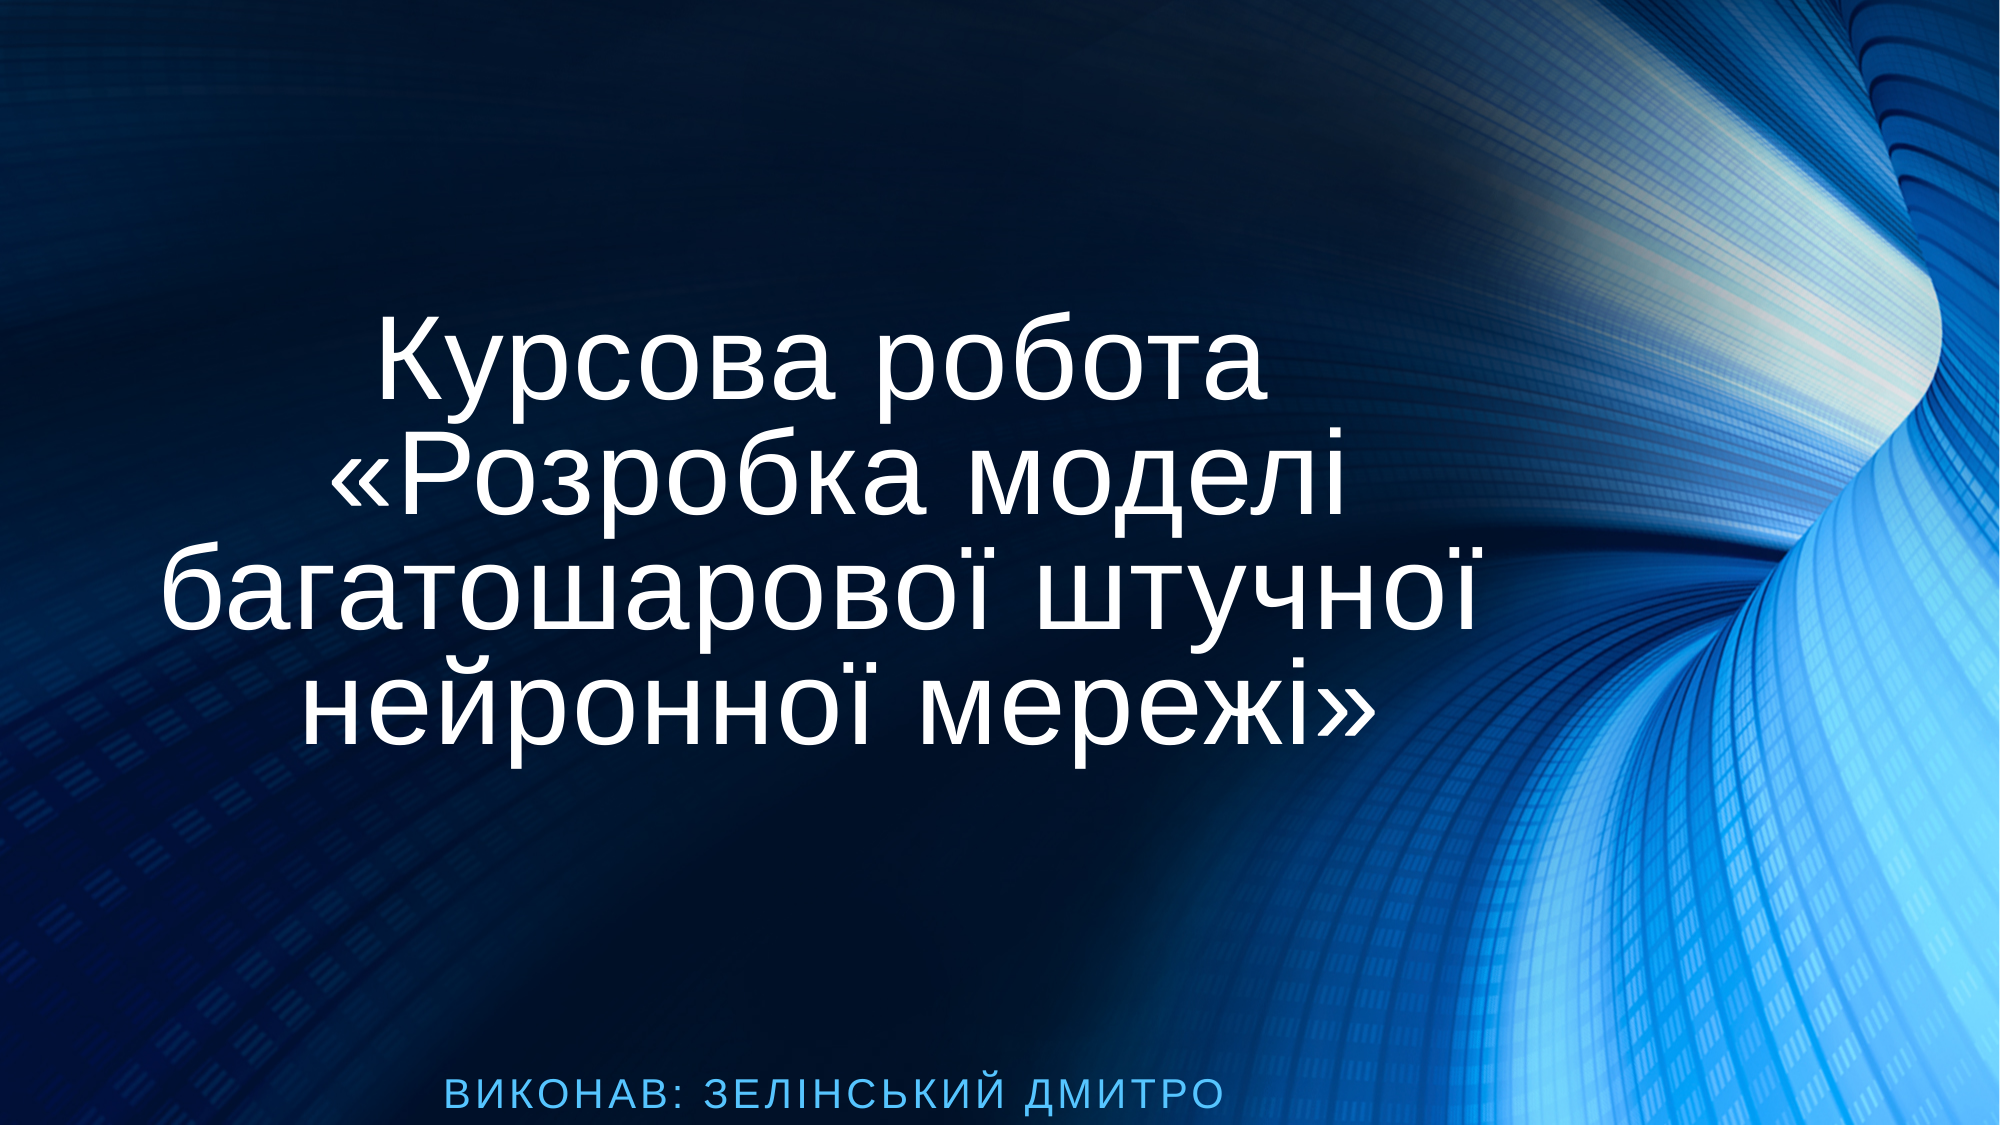

# Курсова робота «Розробка моделі багатошарової штучної нейронної мережі»

Виконав: Зелінський Дмитро